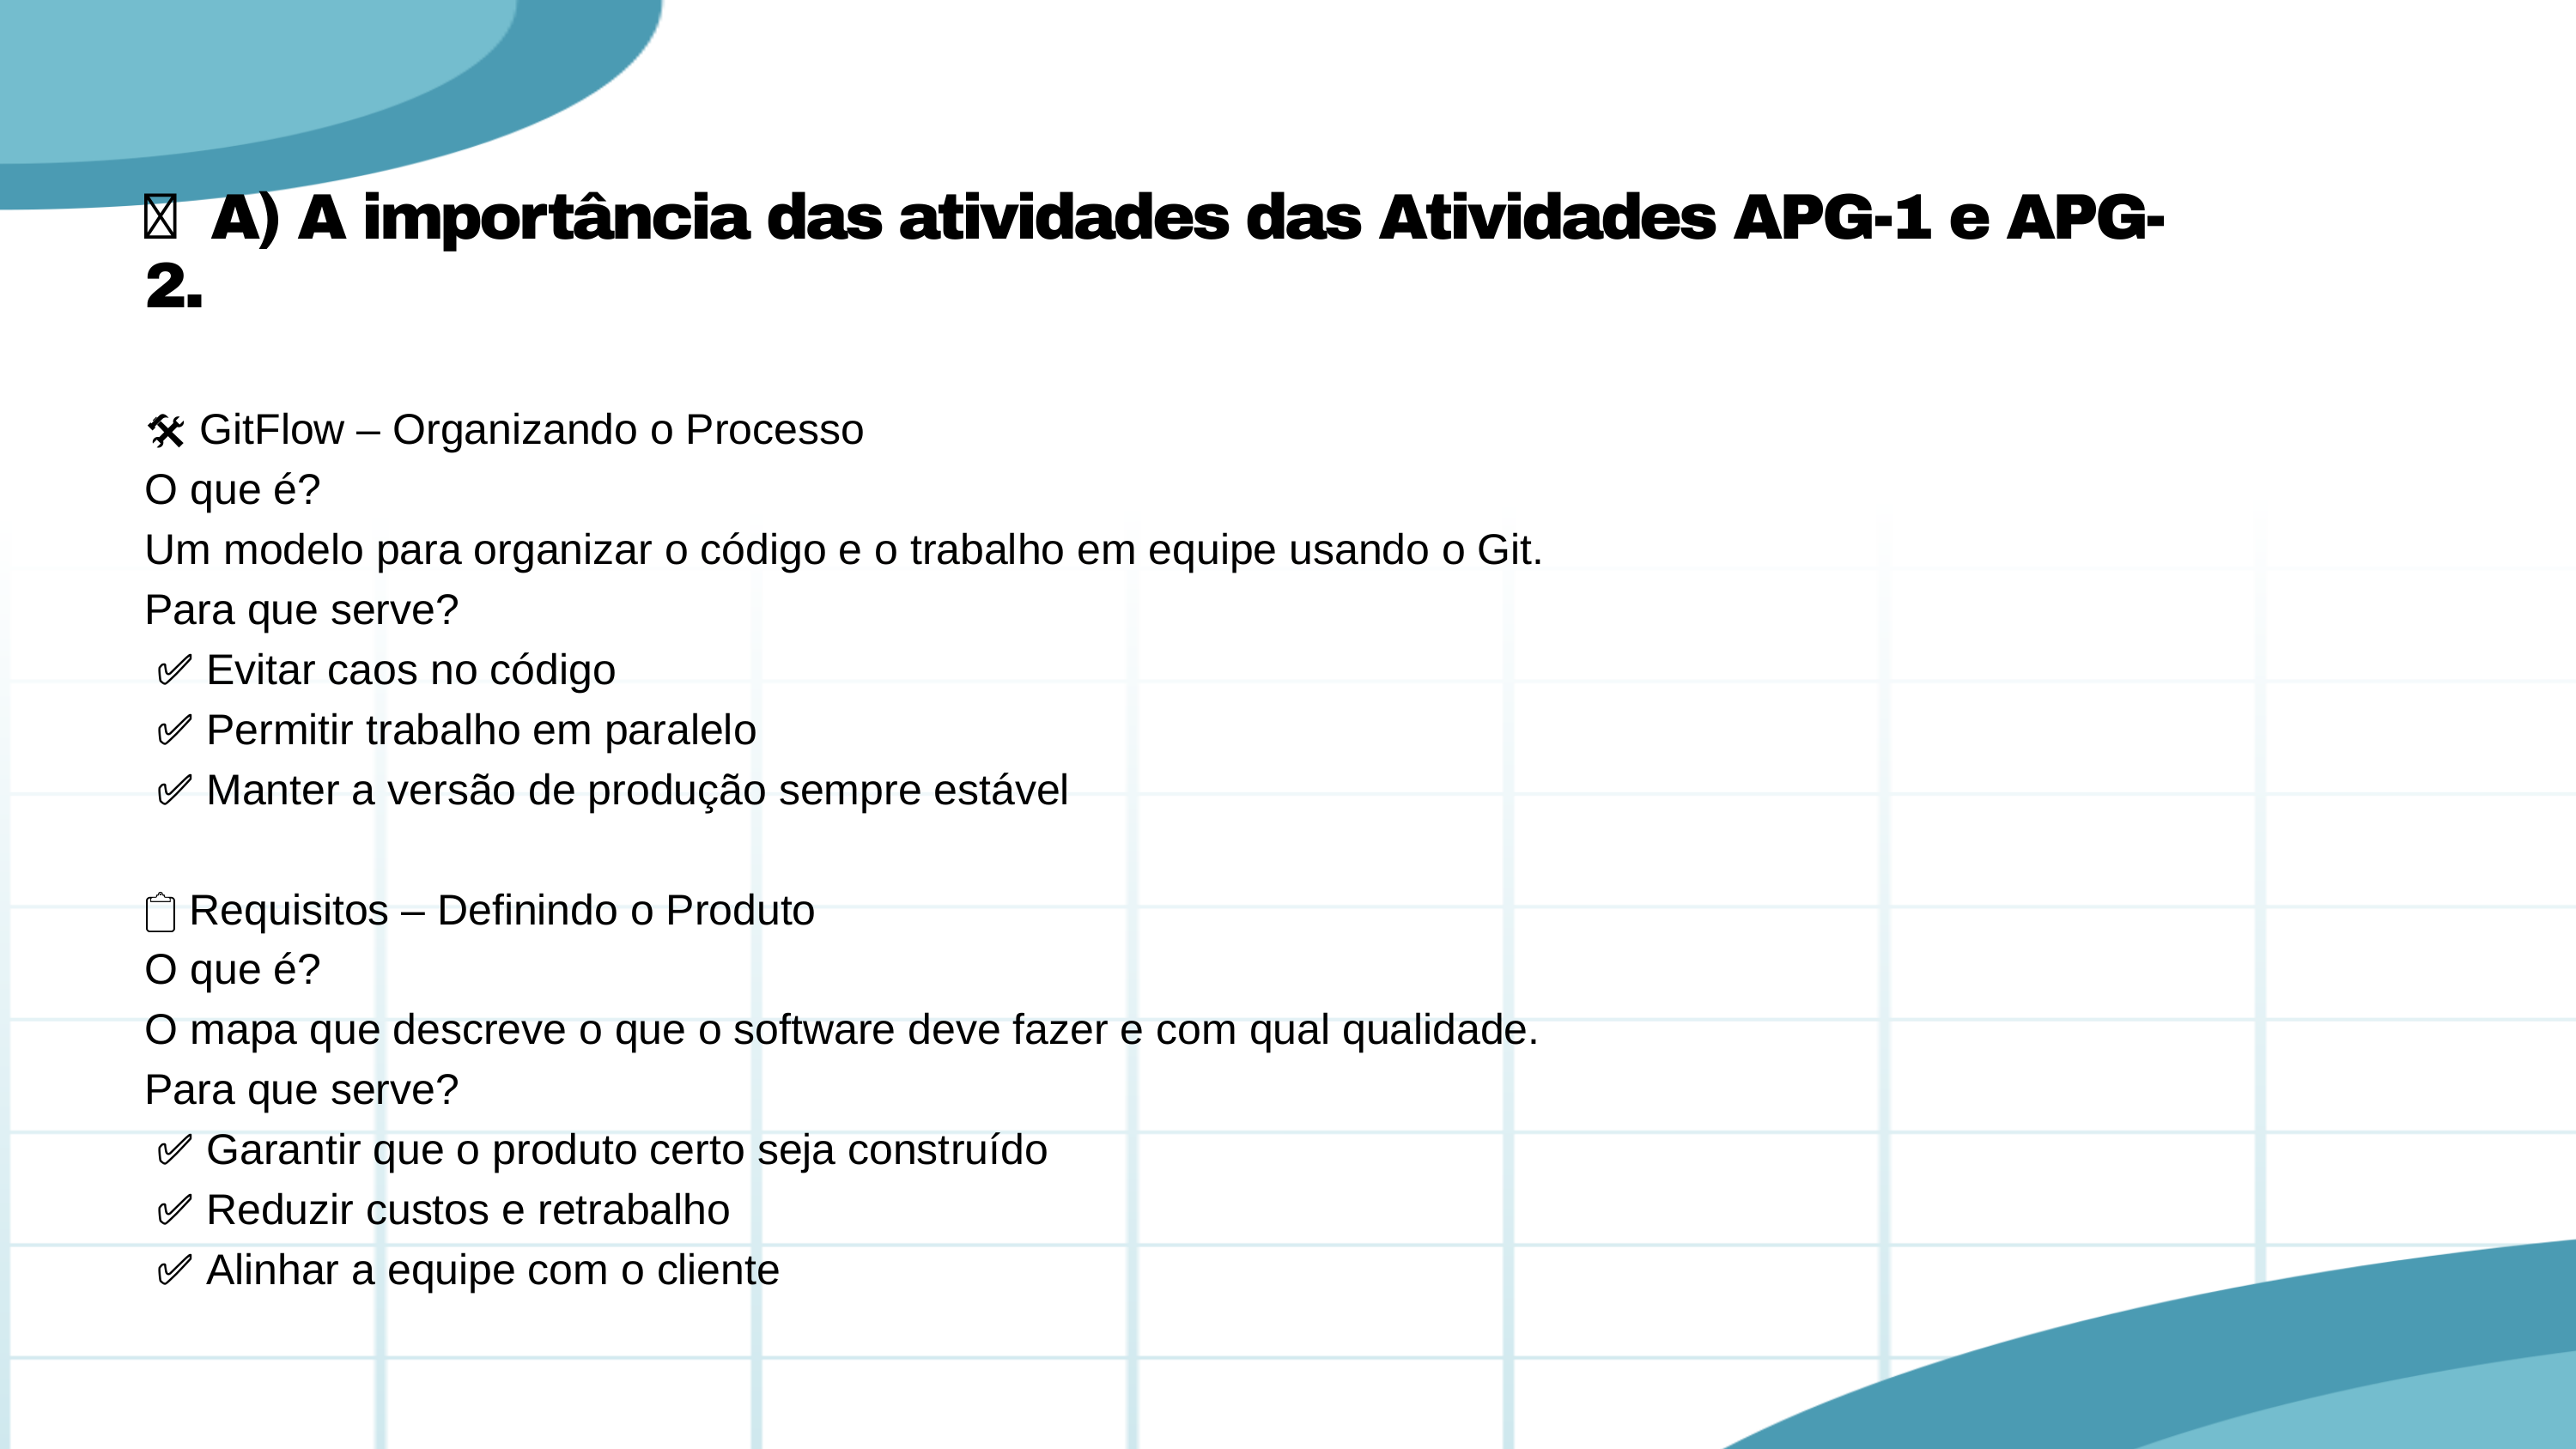

🧭 A) A importância das atividades das Atividades APG-1 e APG-2.
🛠️ GitFlow – Organizando o Processo
O que é?
Um modelo para organizar o código e o trabalho em equipe usando o Git.
Para que serve?
 ✅ Evitar caos no código
 ✅ Permitir trabalho em paralelo
 ✅ Manter a versão de produção sempre estável

📋 Requisitos – Definindo o Produto
O que é?
O mapa que descreve o que o software deve fazer e com qual qualidade.
Para que serve?
 ✅ Garantir que o produto certo seja construído
 ✅ Reduzir custos e retrabalho
 ✅ Alinhar a equipe com o cliente